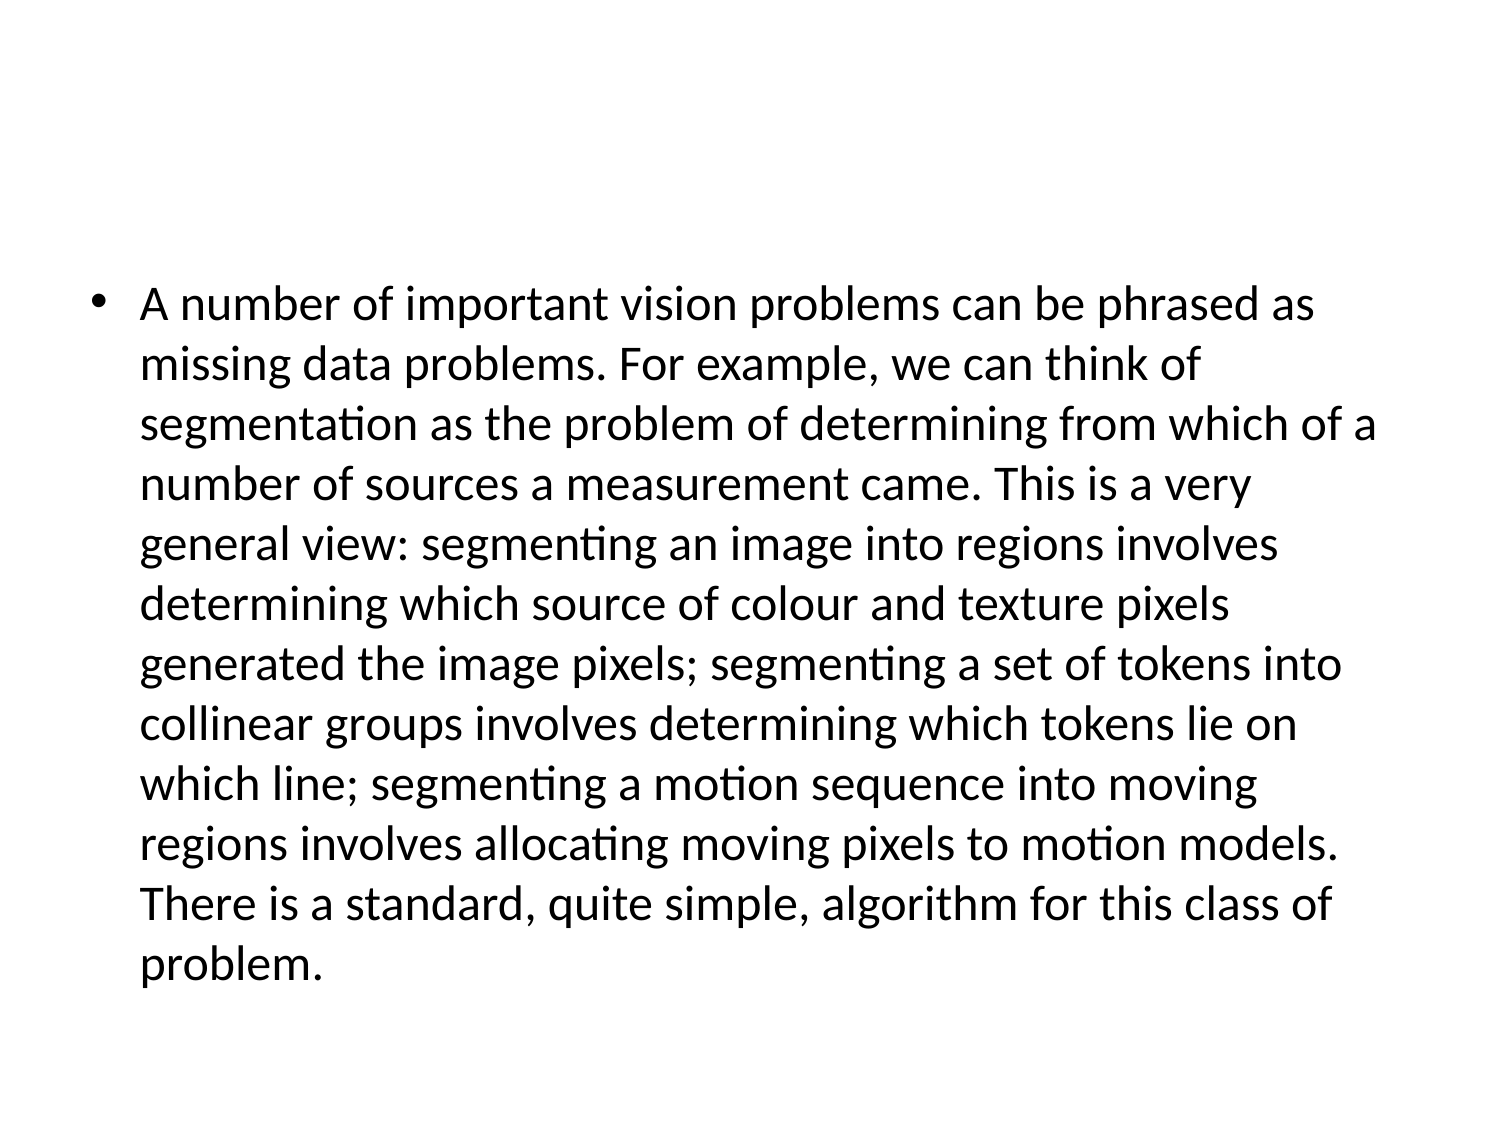

#
A number of important vision problems can be phrased as missing data problems. For example, we can think of segmentation as the problem of determining from which of a number of sources a measurement came. This is a very general view: segmenting an image into regions involves determining which source of colour and texture pixels generated the image pixels; segmenting a set of tokens into collinear groups involves determining which tokens lie on which line; segmenting a motion sequence into moving regions involves allocating moving pixels to motion models. There is a standard, quite simple, algorithm for this class of problem.